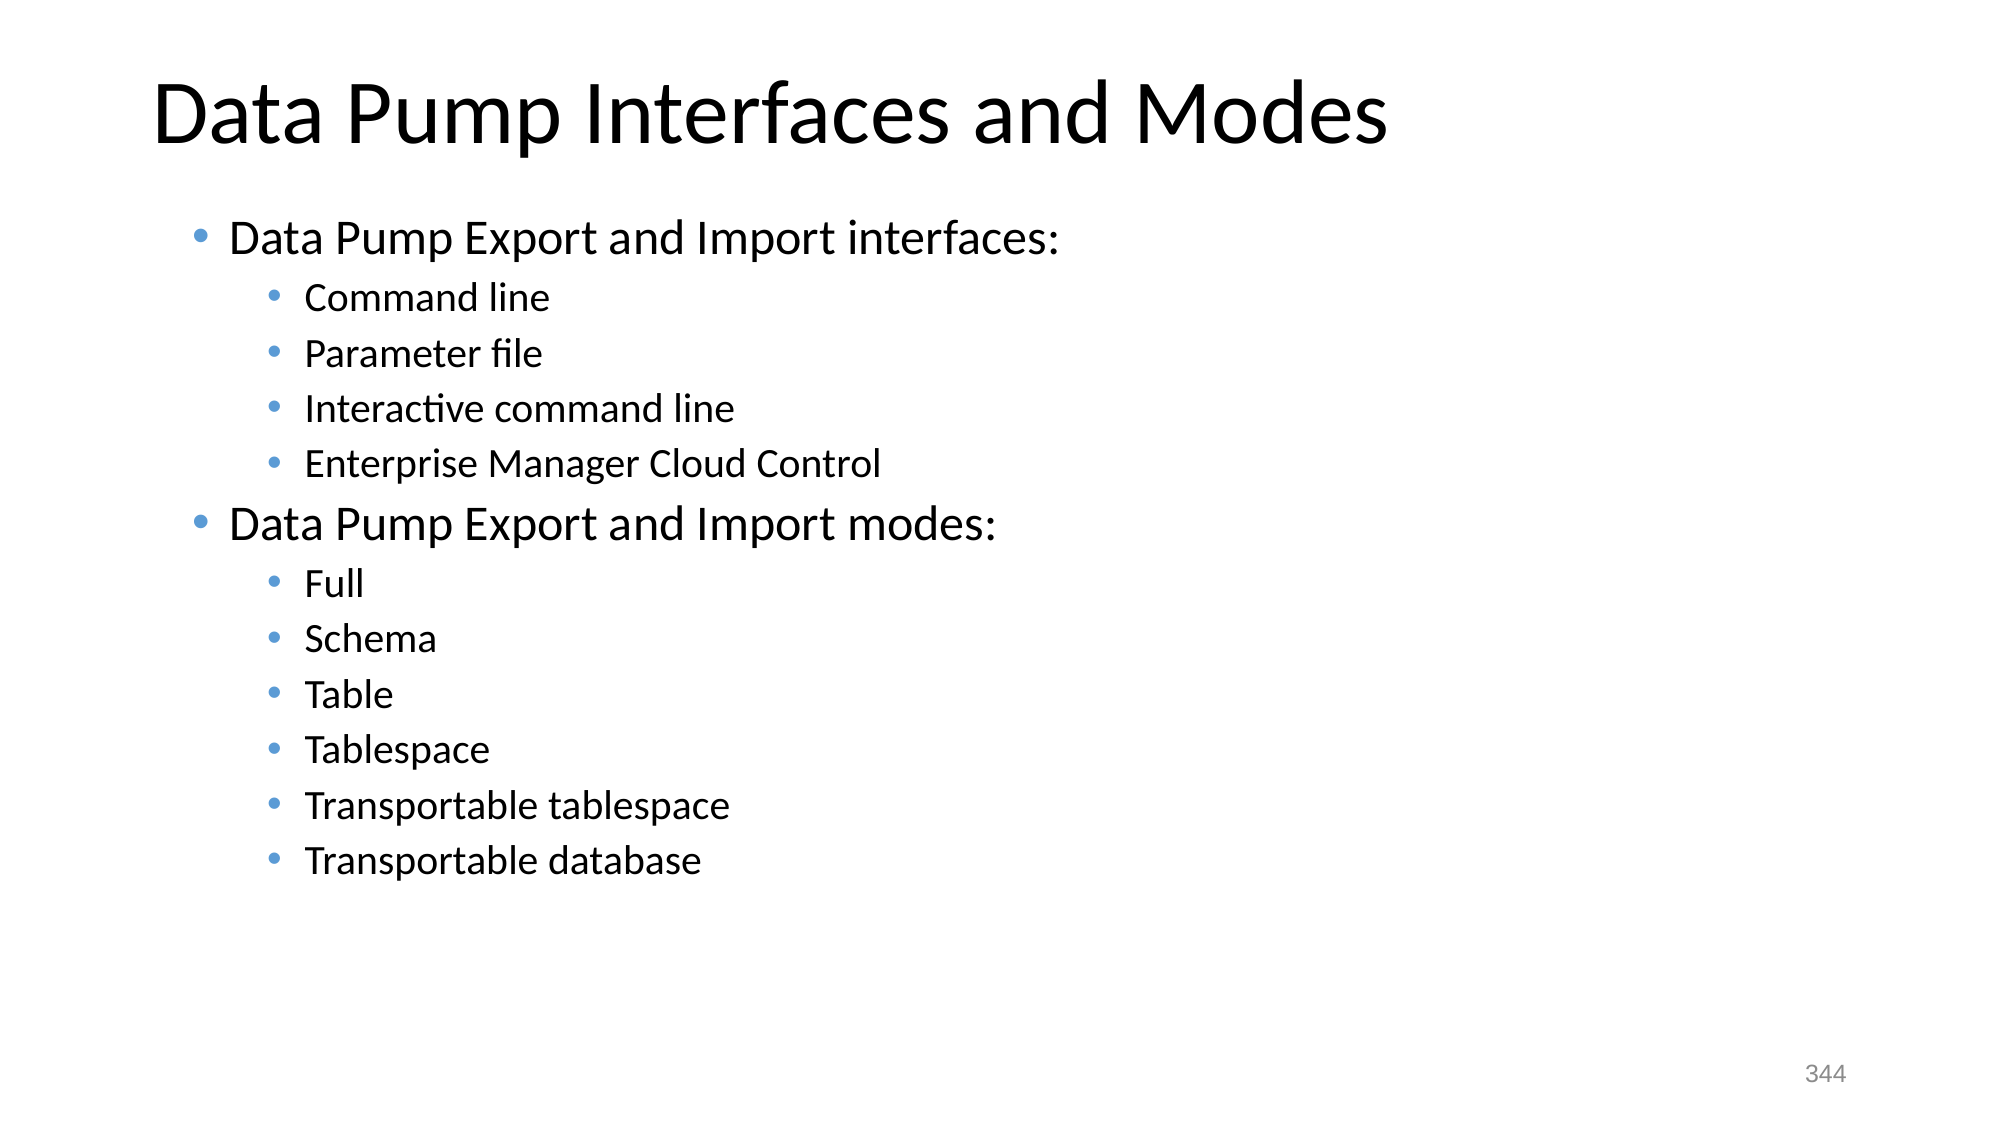

# Data Pump Interfaces and Modes
Data Pump Export and Import interfaces:
Command line
Parameter file
Interactive command line
Enterprise Manager Cloud Control
Data Pump Export and Import modes:
Full
Schema
Table
Tablespace
Transportable tablespace
Transportable database
344